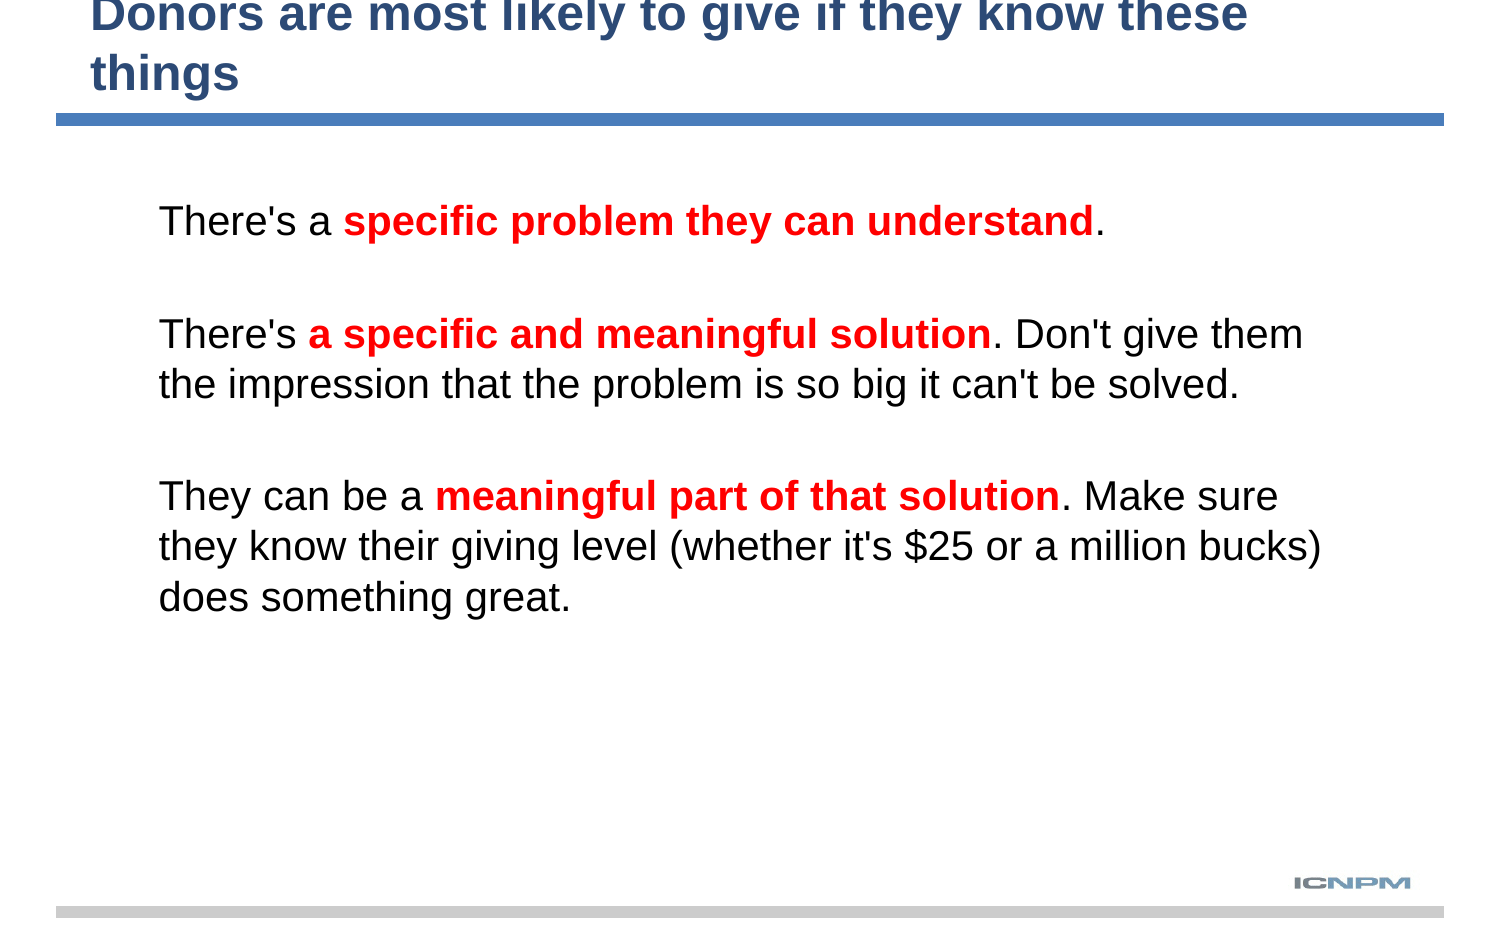

# Donors are most likely to give if they know these things
There's a specific problem they can understand.
There's a specific and meaningful solution. Don't give them the impression that the problem is so big it can't be solved.
They can be a meaningful part of that solution. Make sure they know their giving level (whether it's $25 or a million bucks) does something great.